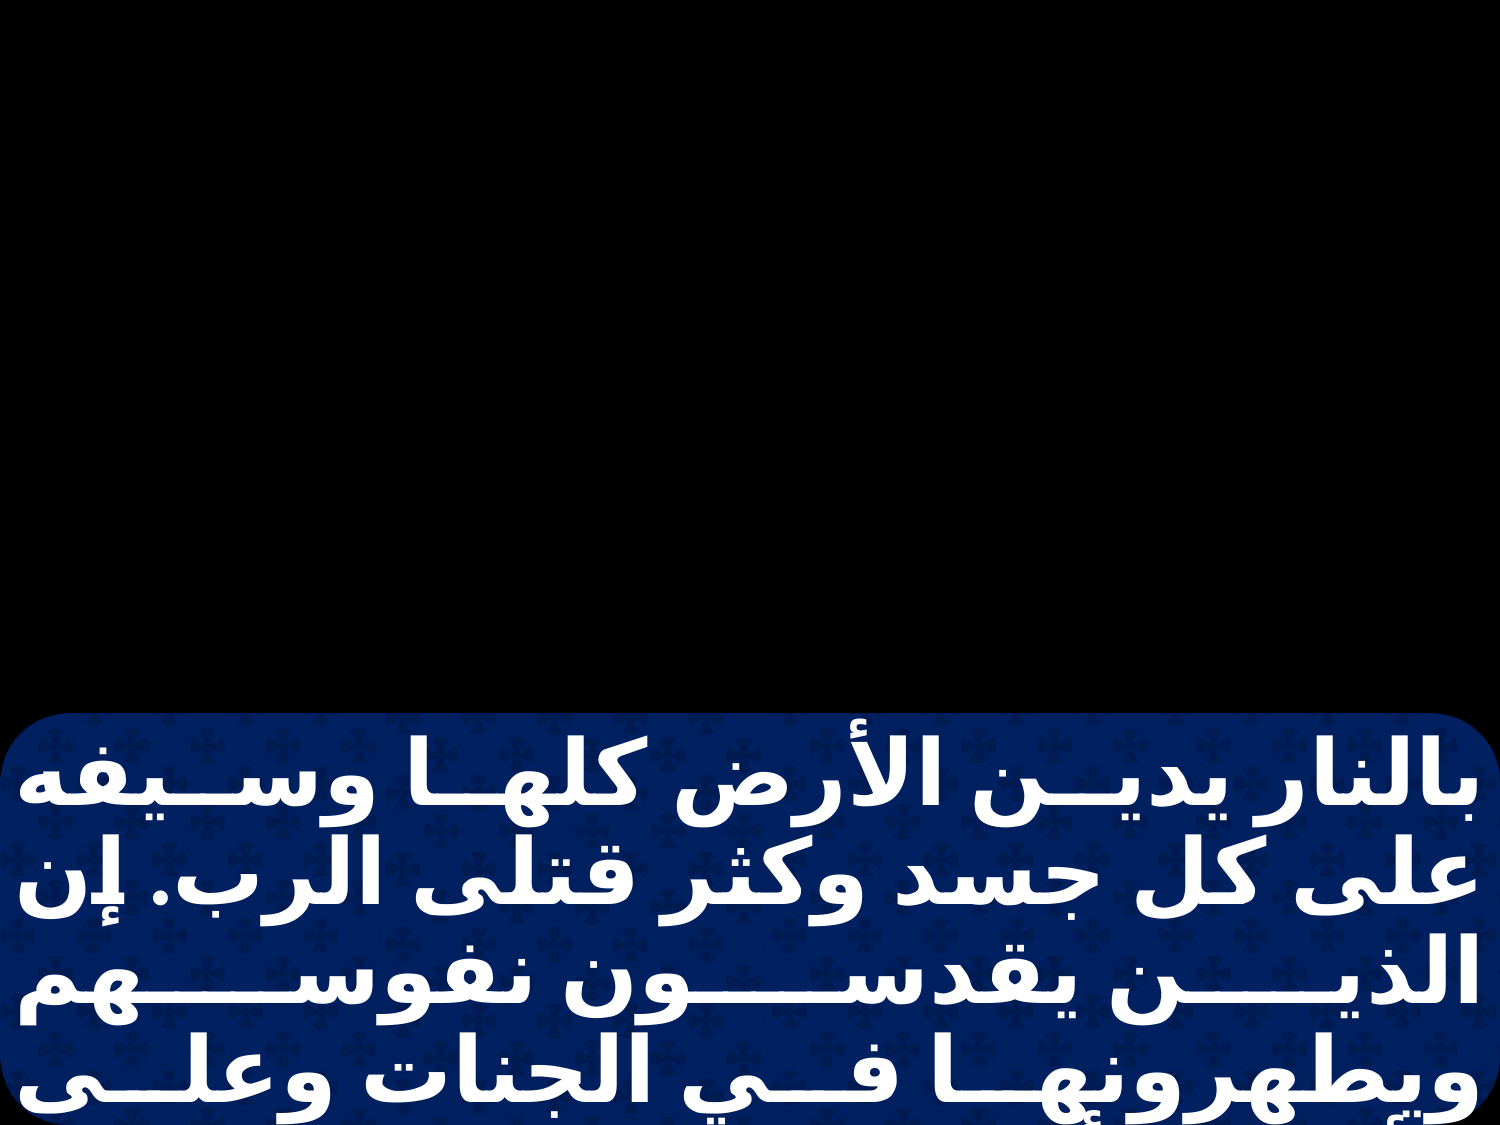

بالنار يدين الأرض كلها وسيفه على كل جسد وكثر قتلى الرب. إن الذين يقدسون نفوسهم ويطهرونها في الجنات وعلى الأبواب يأكلون لحم الخنزير والرجس والجرذان يفنون معًا يقول الرب.